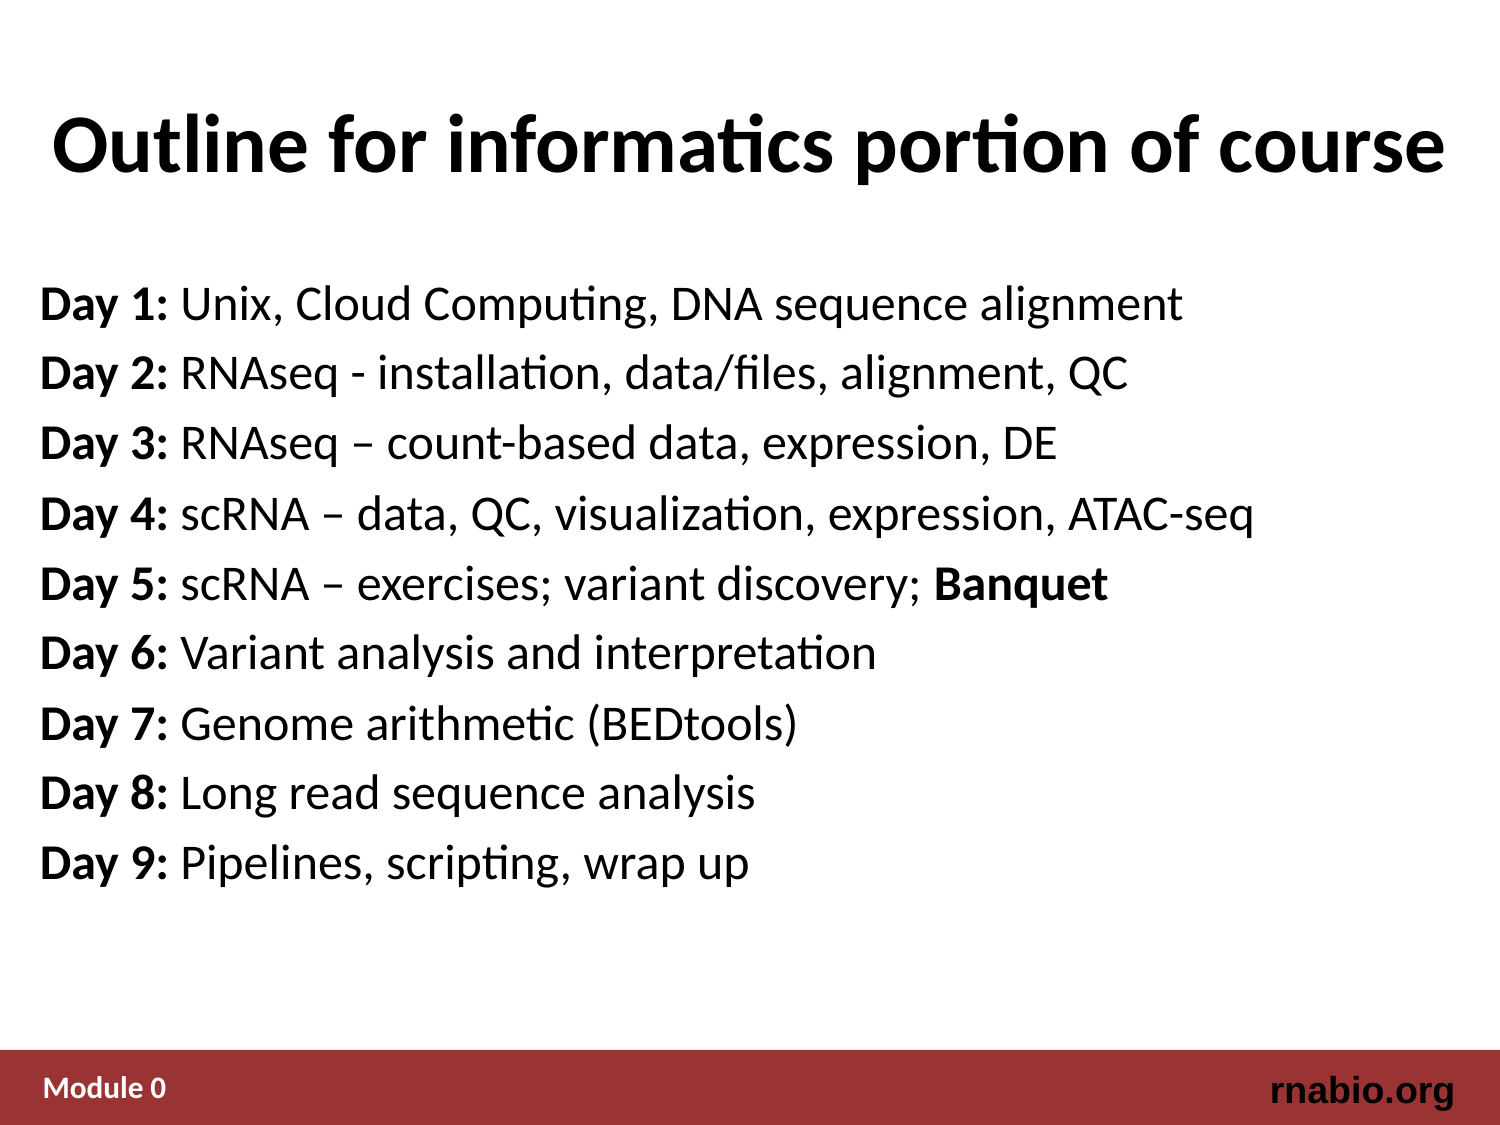

# Outline for informatics portion of course
Day 1: Unix, Cloud Computing, DNA sequence alignment
Day 2: RNAseq - installation, data/files, alignment, QC
Day 3: RNAseq – count-based data, expression, DE
Day 4: scRNA – data, QC, visualization, expression, ATAC-seq
Day 5: scRNA – exercises; variant discovery; Banquet
Day 6: Variant analysis and interpretation
Day 7: Genome arithmetic (BEDtools)
Day 8: Long read sequence analysis
Day 9: Pipelines, scripting, wrap up